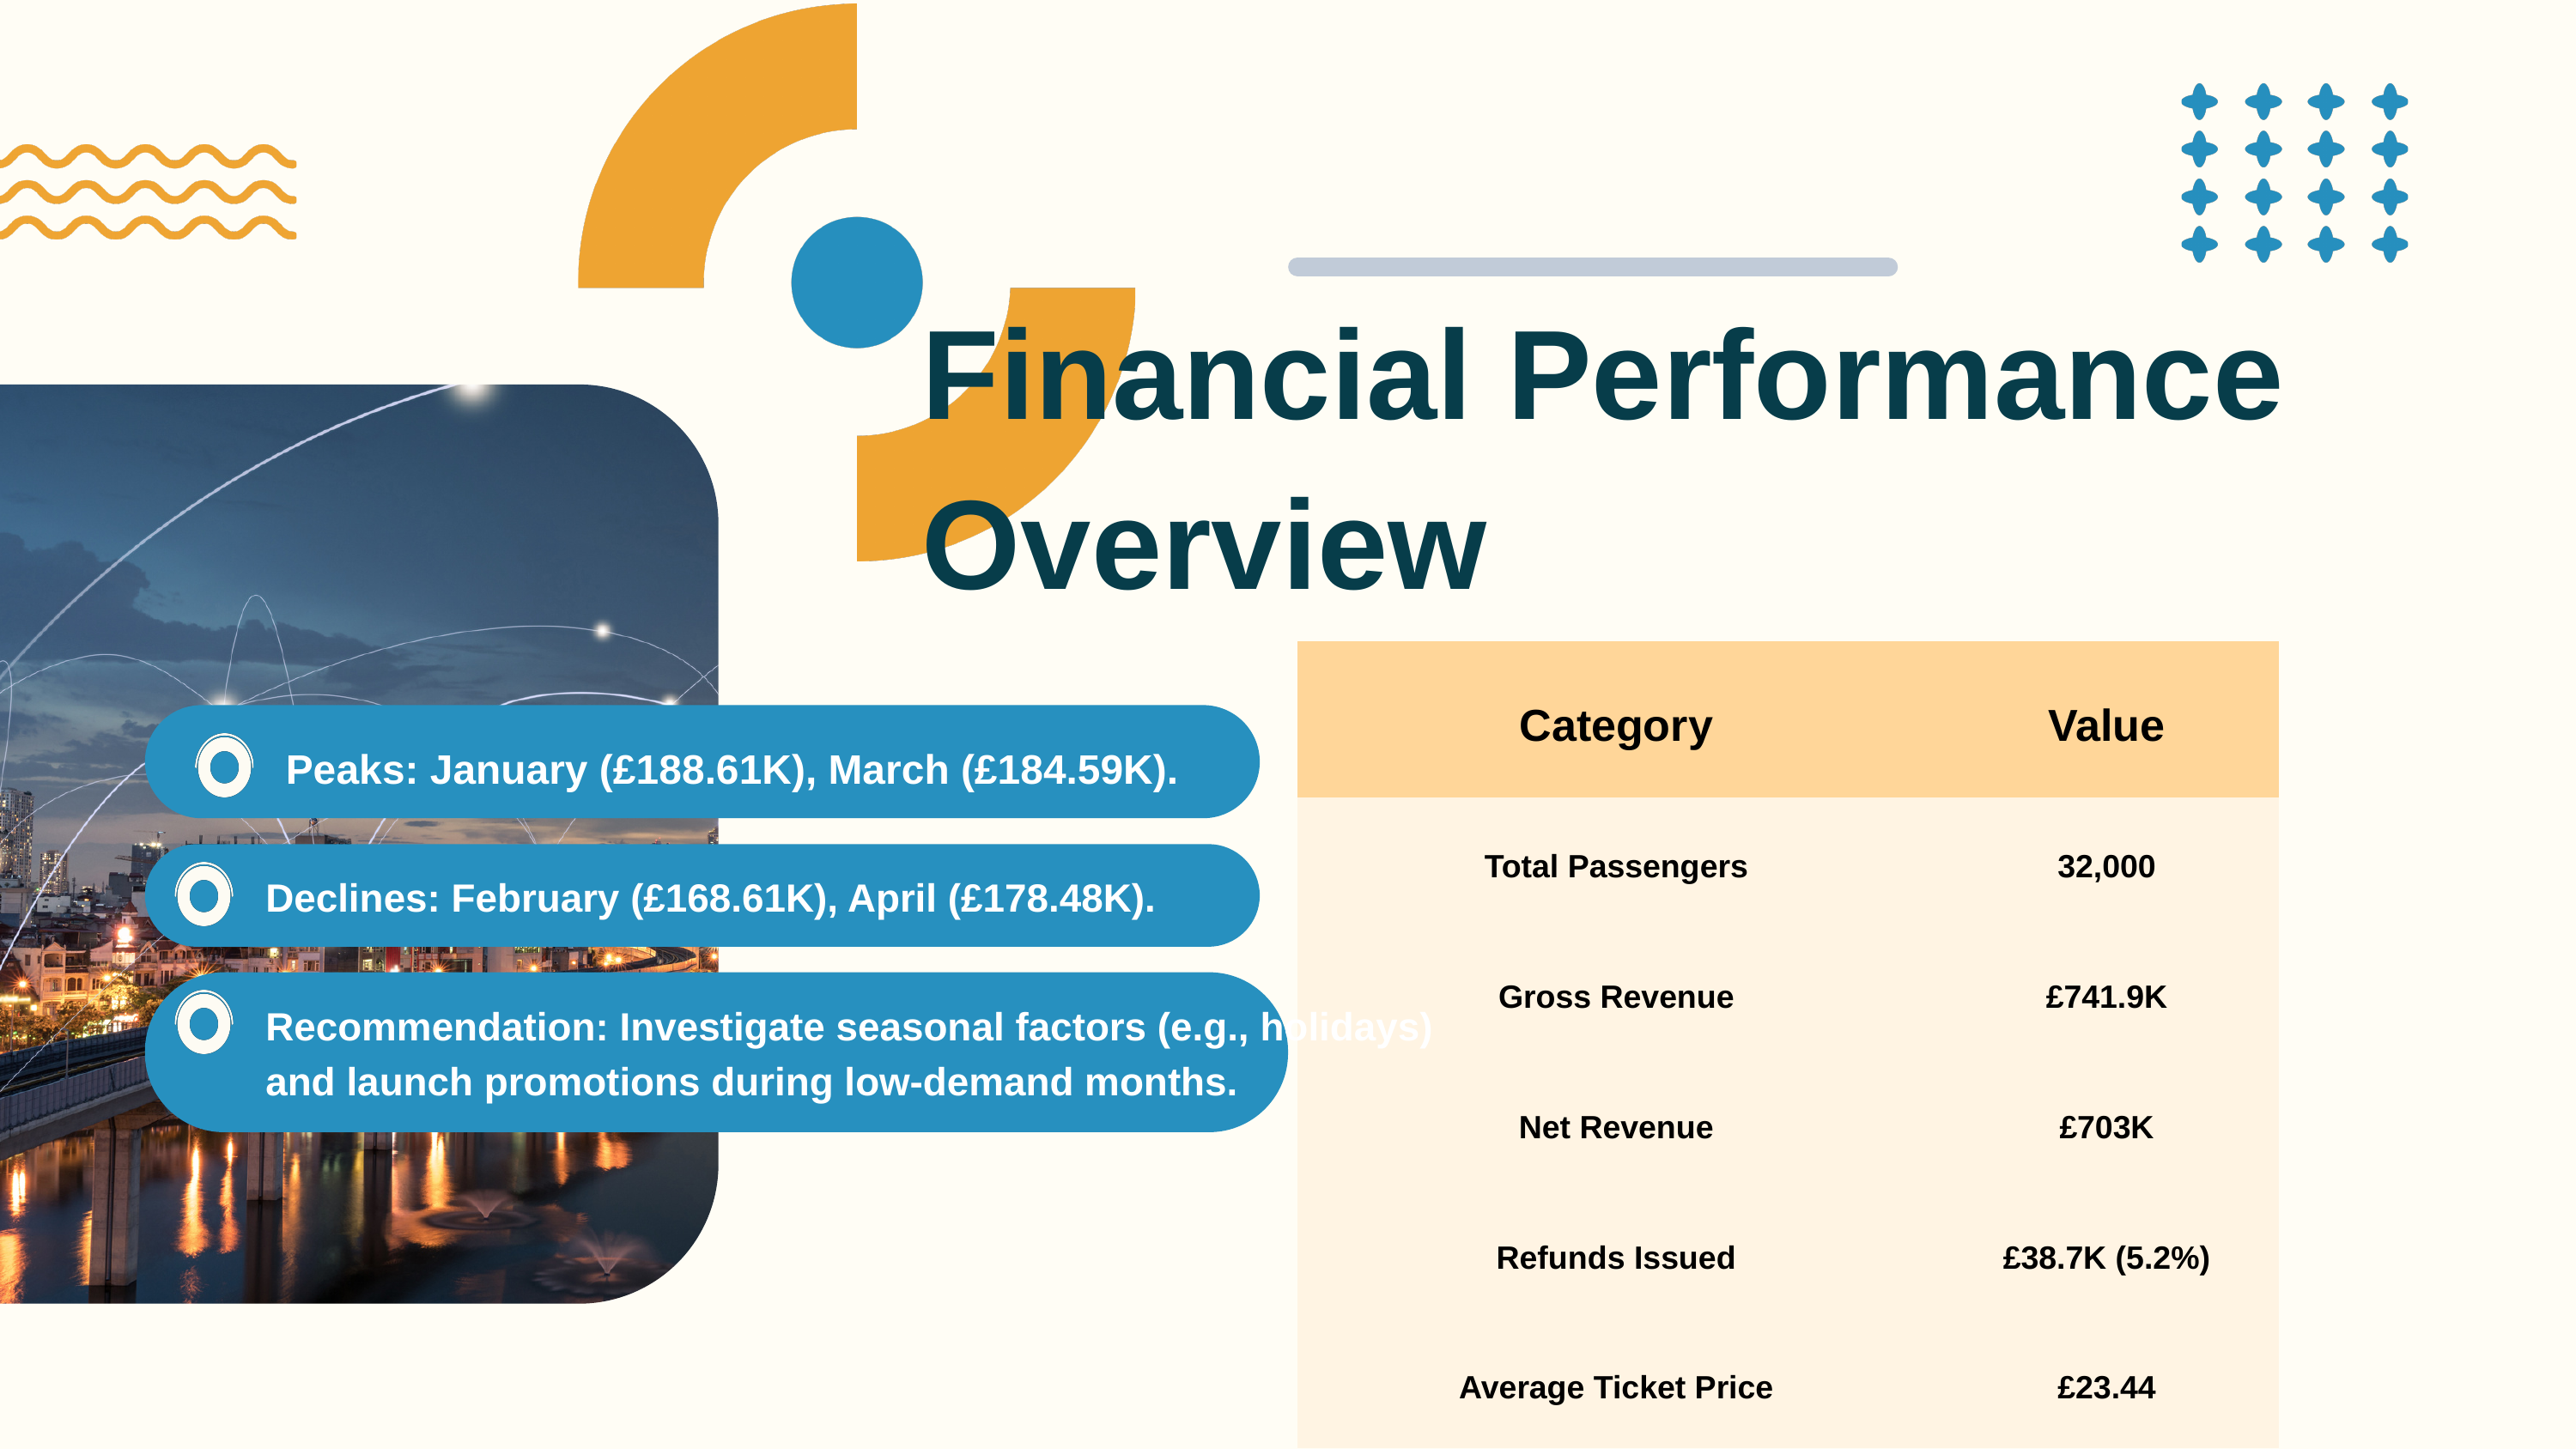

Financial Performance Overview

| Category | Value |
| --- | --- |
| Total Passengers | 32,000 |
| Gross Revenue | £741.9K |
| Net Revenue | £703K |
| Refunds Issued | £38.7K (5.2%) |
| Average Ticket Price | £23.44 |

Peaks: January (£188.61K), March (£184.59K).

Declines: February (£168.61K), April (£178.48K).

Recommendation: Investigate seasonal factors (e.g., holidays) and launch promotions during low-demand months.